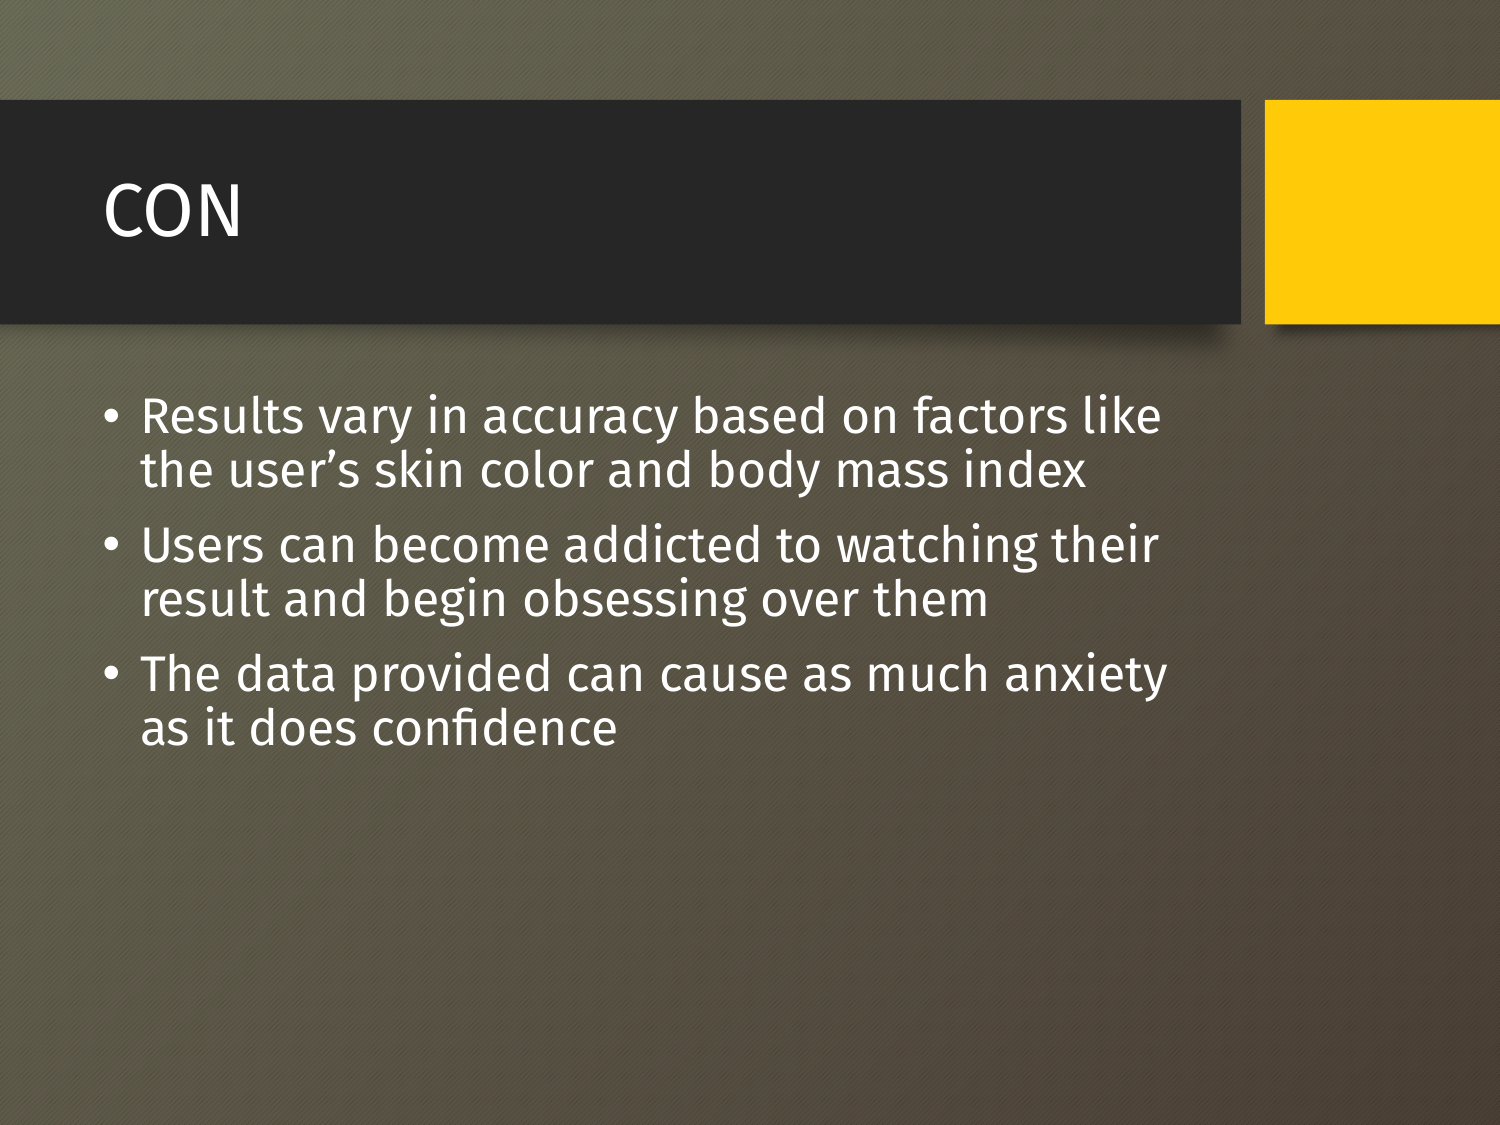

# CON
Results vary in accuracy based on factors like the user’s skin color and body mass index
Users can become addicted to watching their result and begin obsessing over them
The data provided can cause as much anxiety as it does confidence